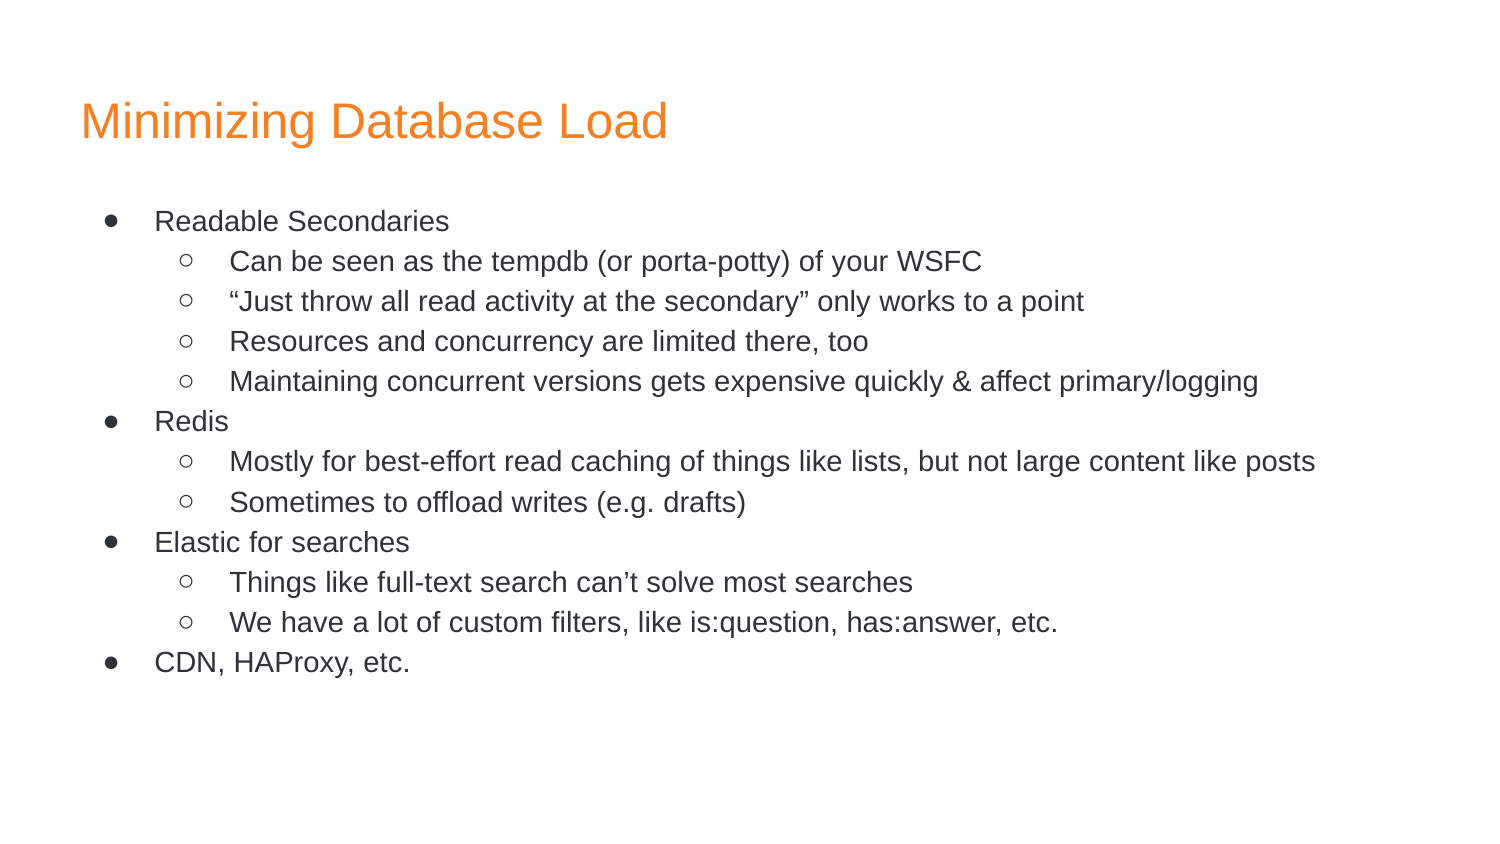

# Minimizing Database Load
Readable Secondaries
Can be seen as the tempdb (or porta-potty) of your WSFC
“Just throw all read activity at the secondary” only works to a point
Resources and concurrency are limited there, too
Maintaining concurrent versions gets expensive quickly & affect primary/logging
Redis
Mostly for best-effort read caching of things like lists, but not large content like posts
Sometimes to offload writes (e.g. drafts)
Elastic for searches
Things like full-text search can’t solve most searches
We have a lot of custom filters, like is:question, has:answer, etc.
CDN, HAProxy, etc.